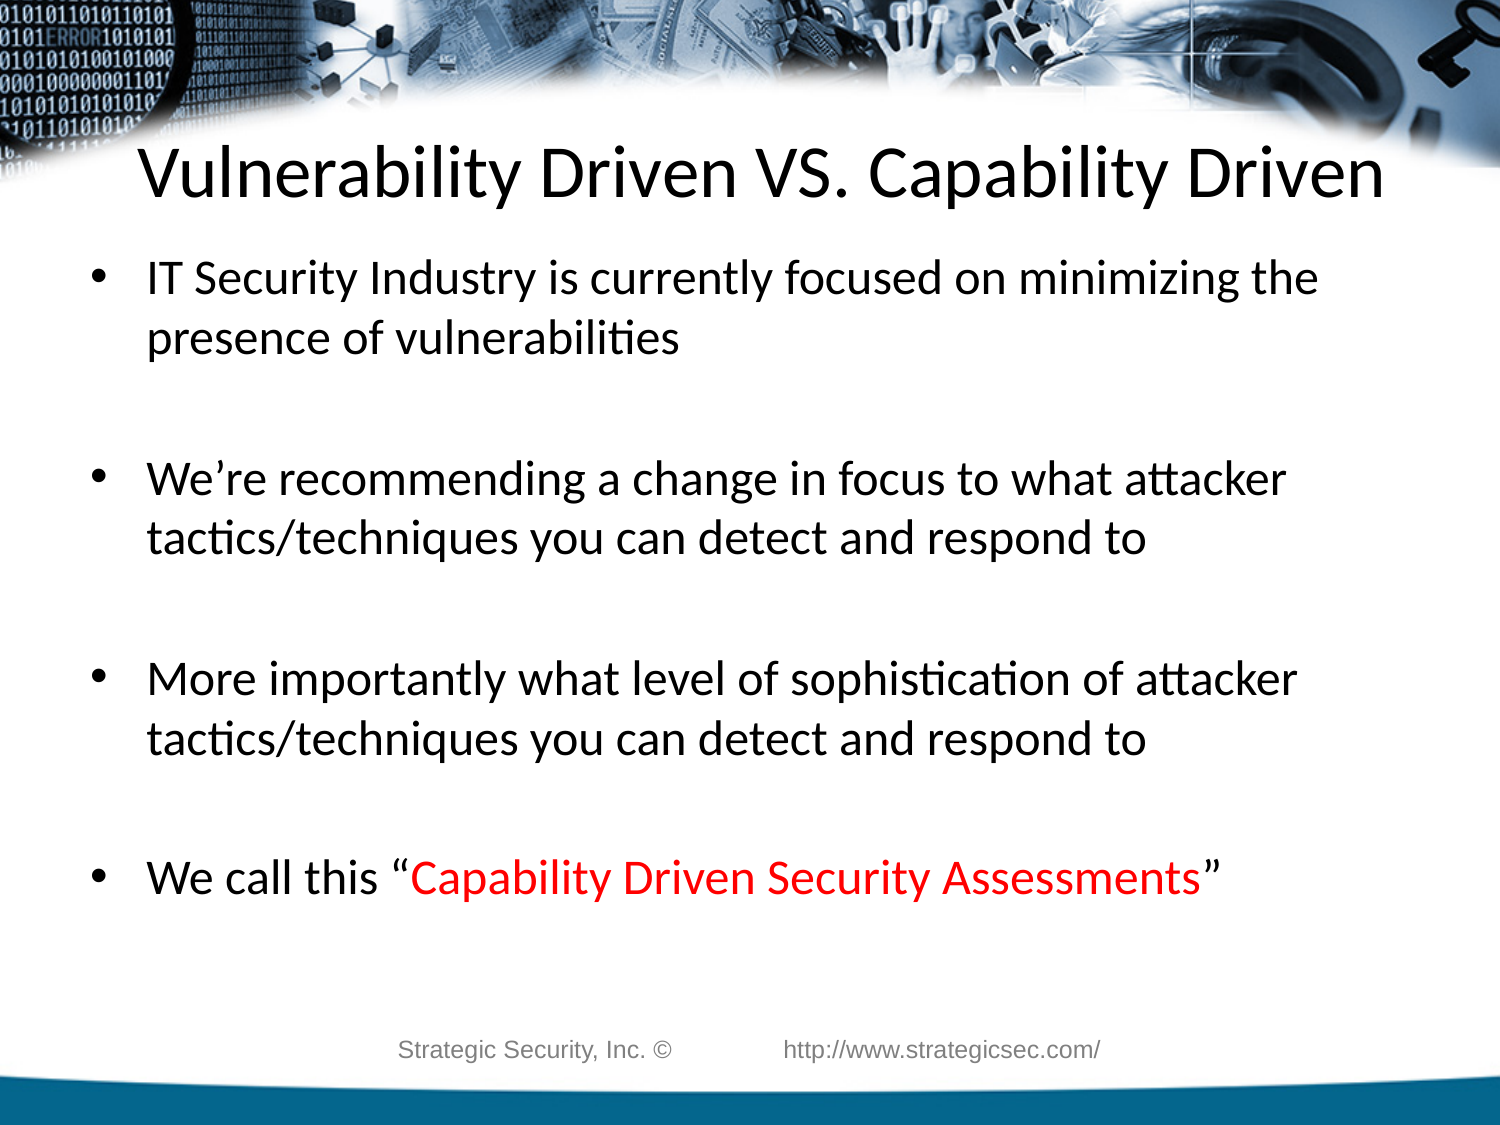

# Vulnerability Driven VS. Capability Driven
IT Security Industry is currently focused on minimizing the presence of vulnerabilities

We’re recommending a change in focus to what attacker tactics/techniques you can detect and respond to

More importantly what level of sophistication of attacker tactics/techniques you can detect and respond to

We call this “Capability Driven Security Assessments”